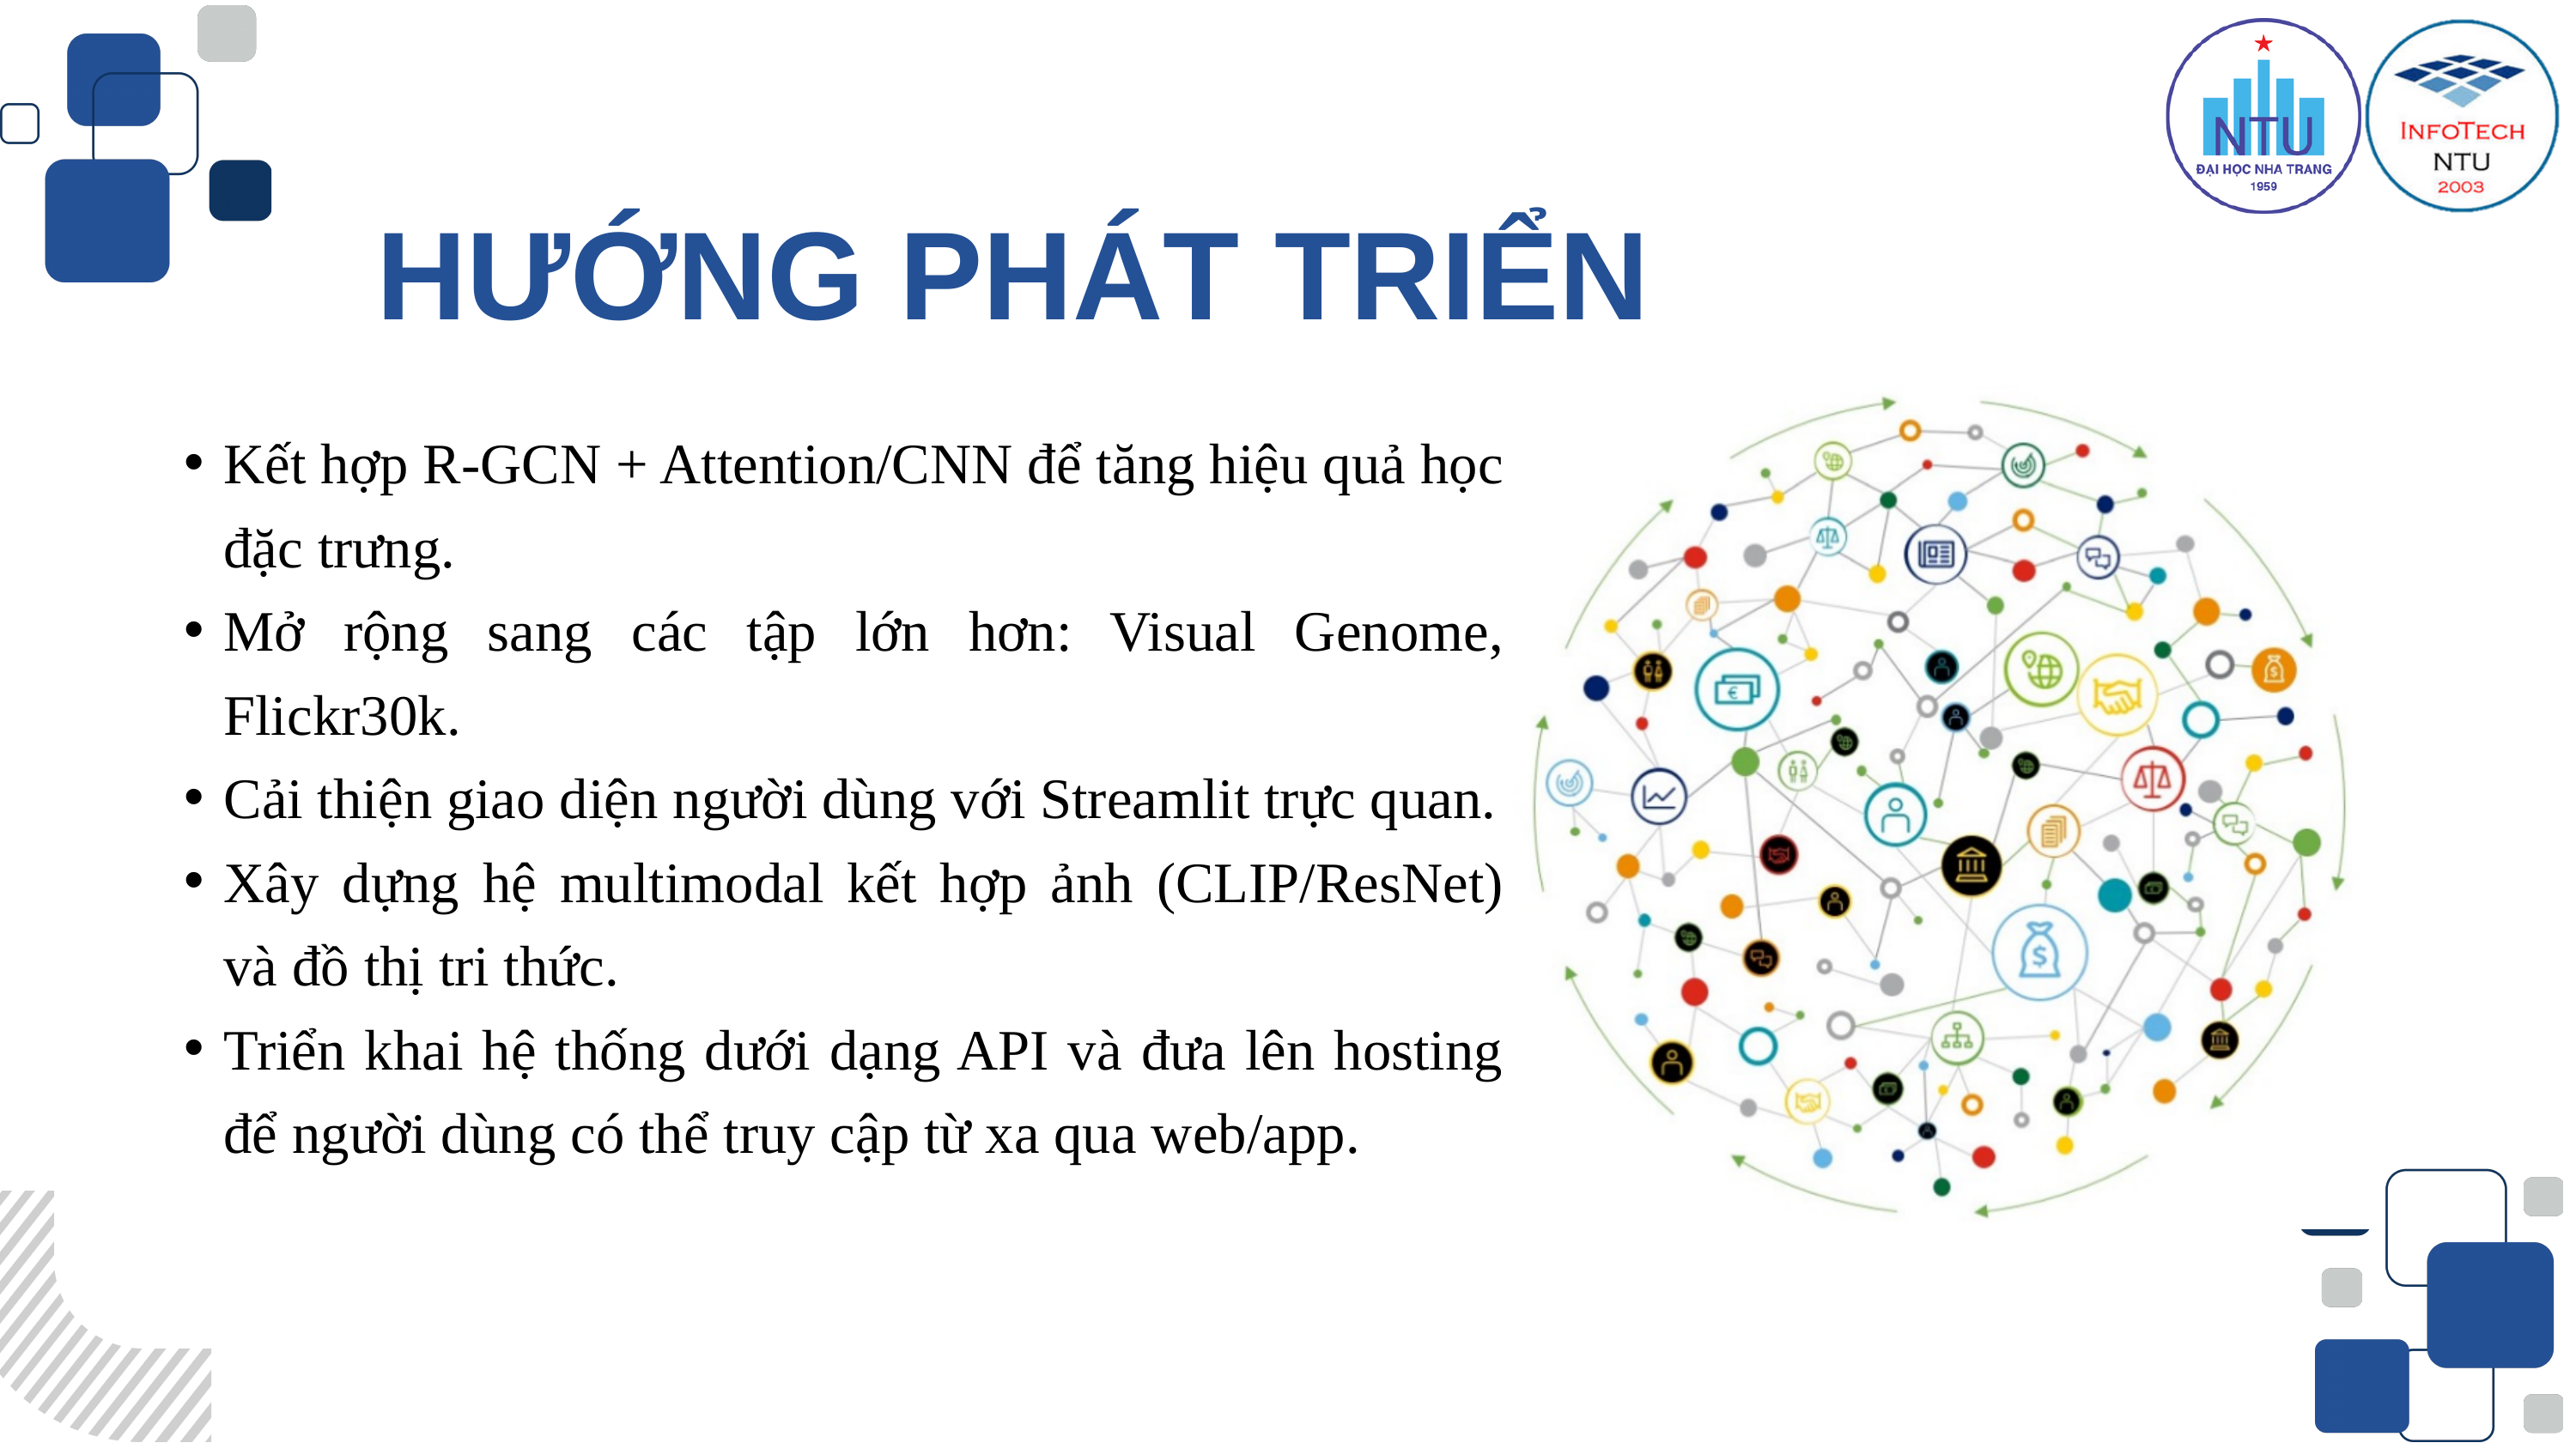

HƯỚNG PHÁT TRIỂN

Kết hợp R-GCN + Attention/CNN để tăng hiệu quả học đặc trưng.
Mở rộng sang các tập lớn hơn: Visual Genome, Flickr30k.
Cải thiện giao diện người dùng với Streamlit trực quan.
Xây dựng hệ multimodal kết hợp ảnh (CLIP/ResNet) và đồ thị tri thức.
Triển khai hệ thống dưới dạng API và đưa lên hosting để người dùng có thể truy cập từ xa qua web/app.